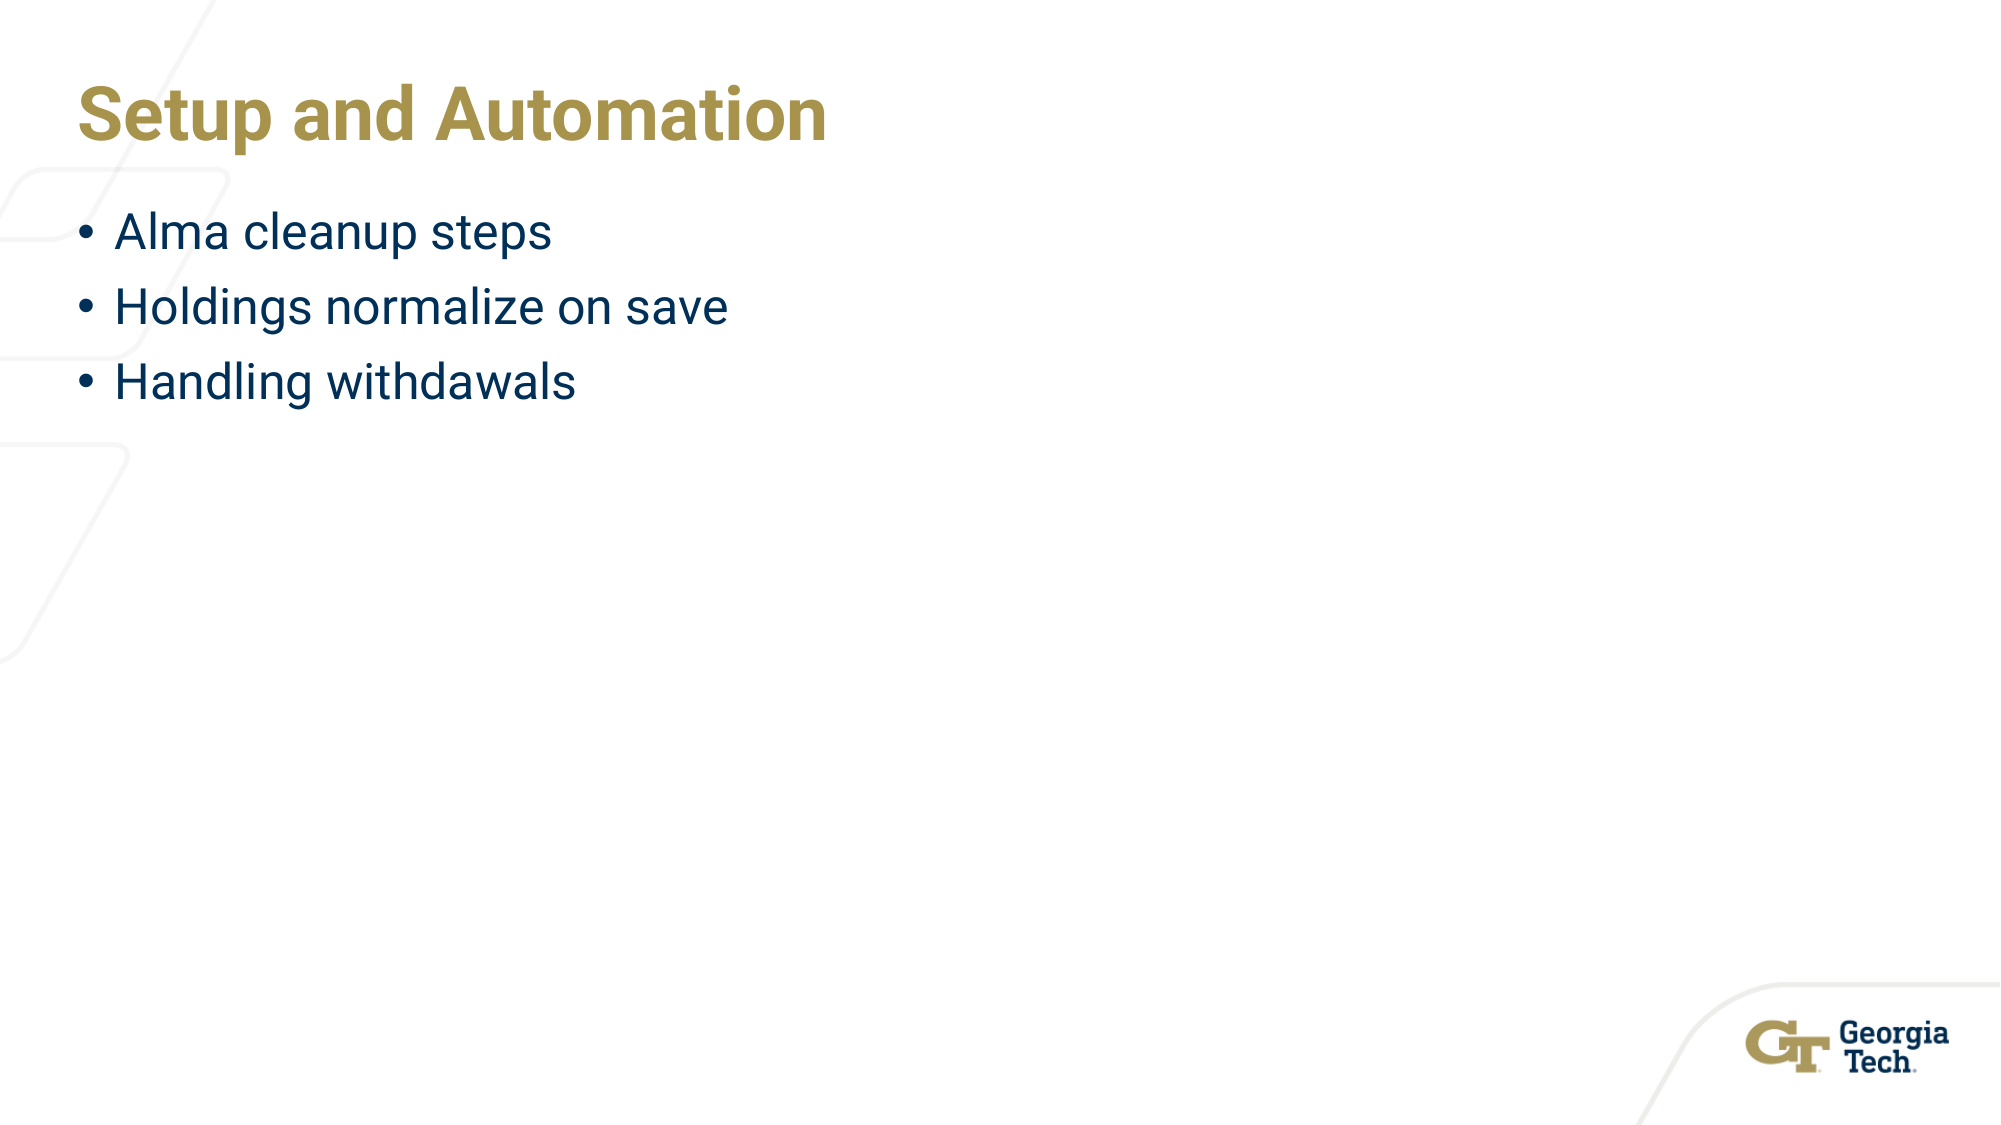

# Setup and Automation
Alma cleanup steps
Holdings normalize on save
Handling withdawals